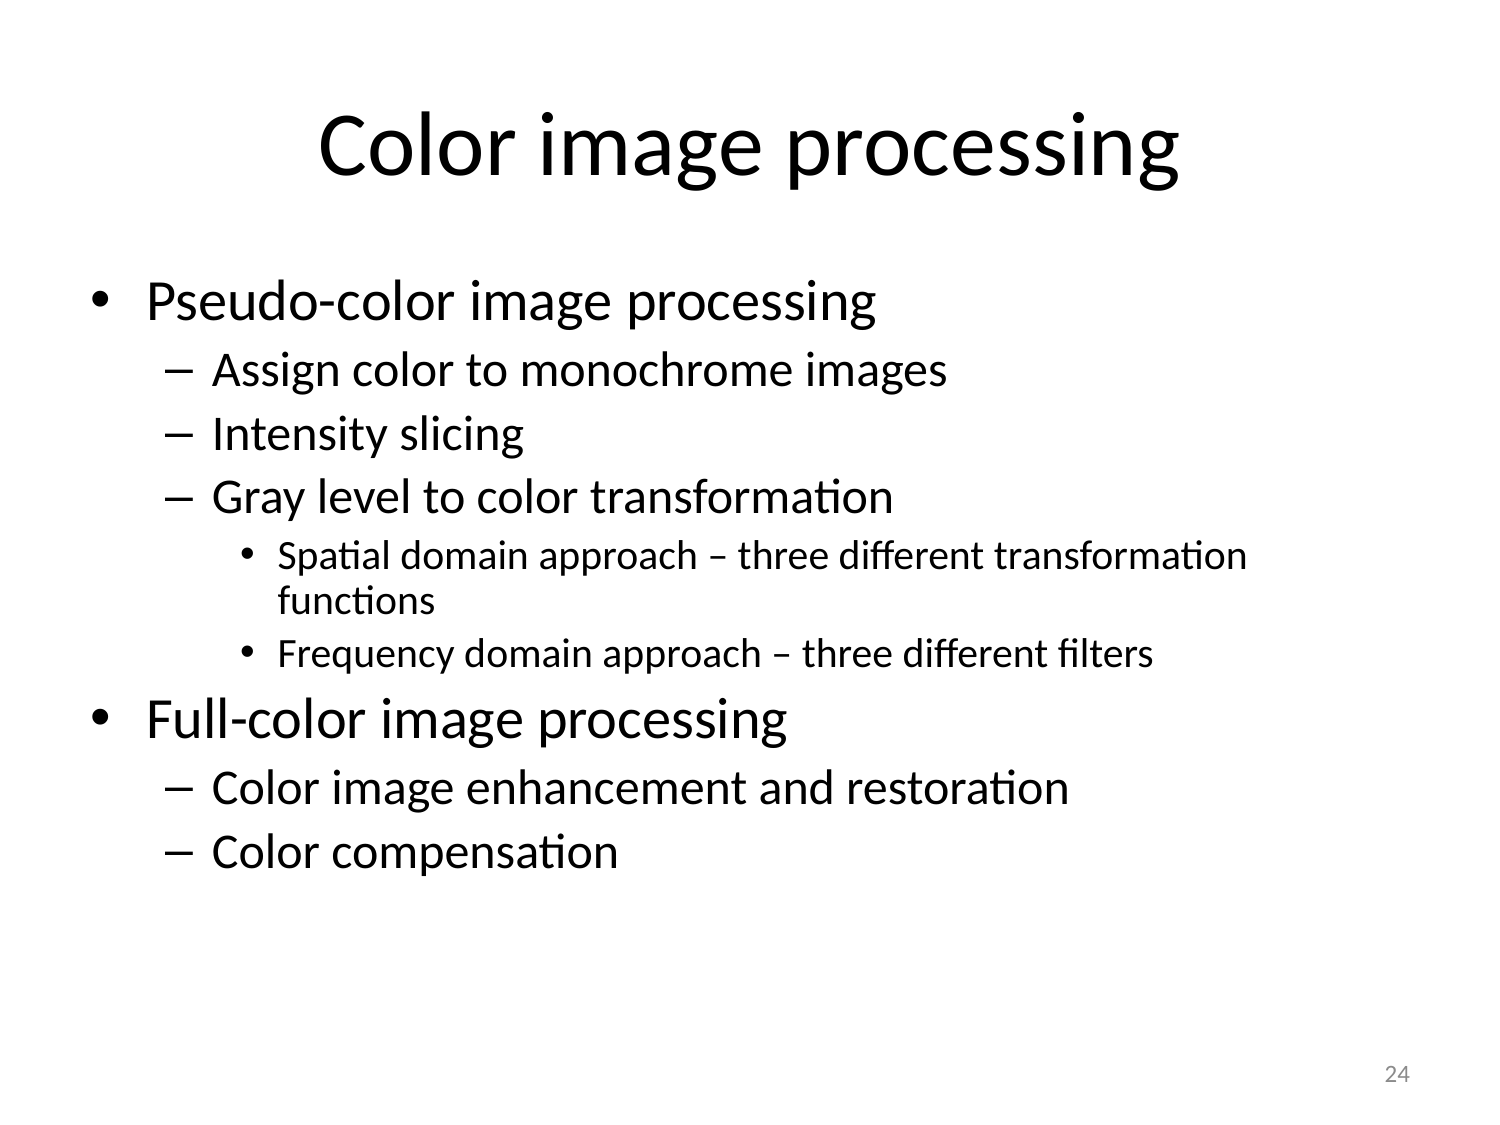

# Color image processing
Pseudo-color image processing
Assign color to monochrome images
Intensity slicing
Gray level to color transformation
Spatial domain approach – three different transformation functions
Frequency domain approach – three different filters
Full-color image processing
Color image enhancement and restoration
Color compensation
24